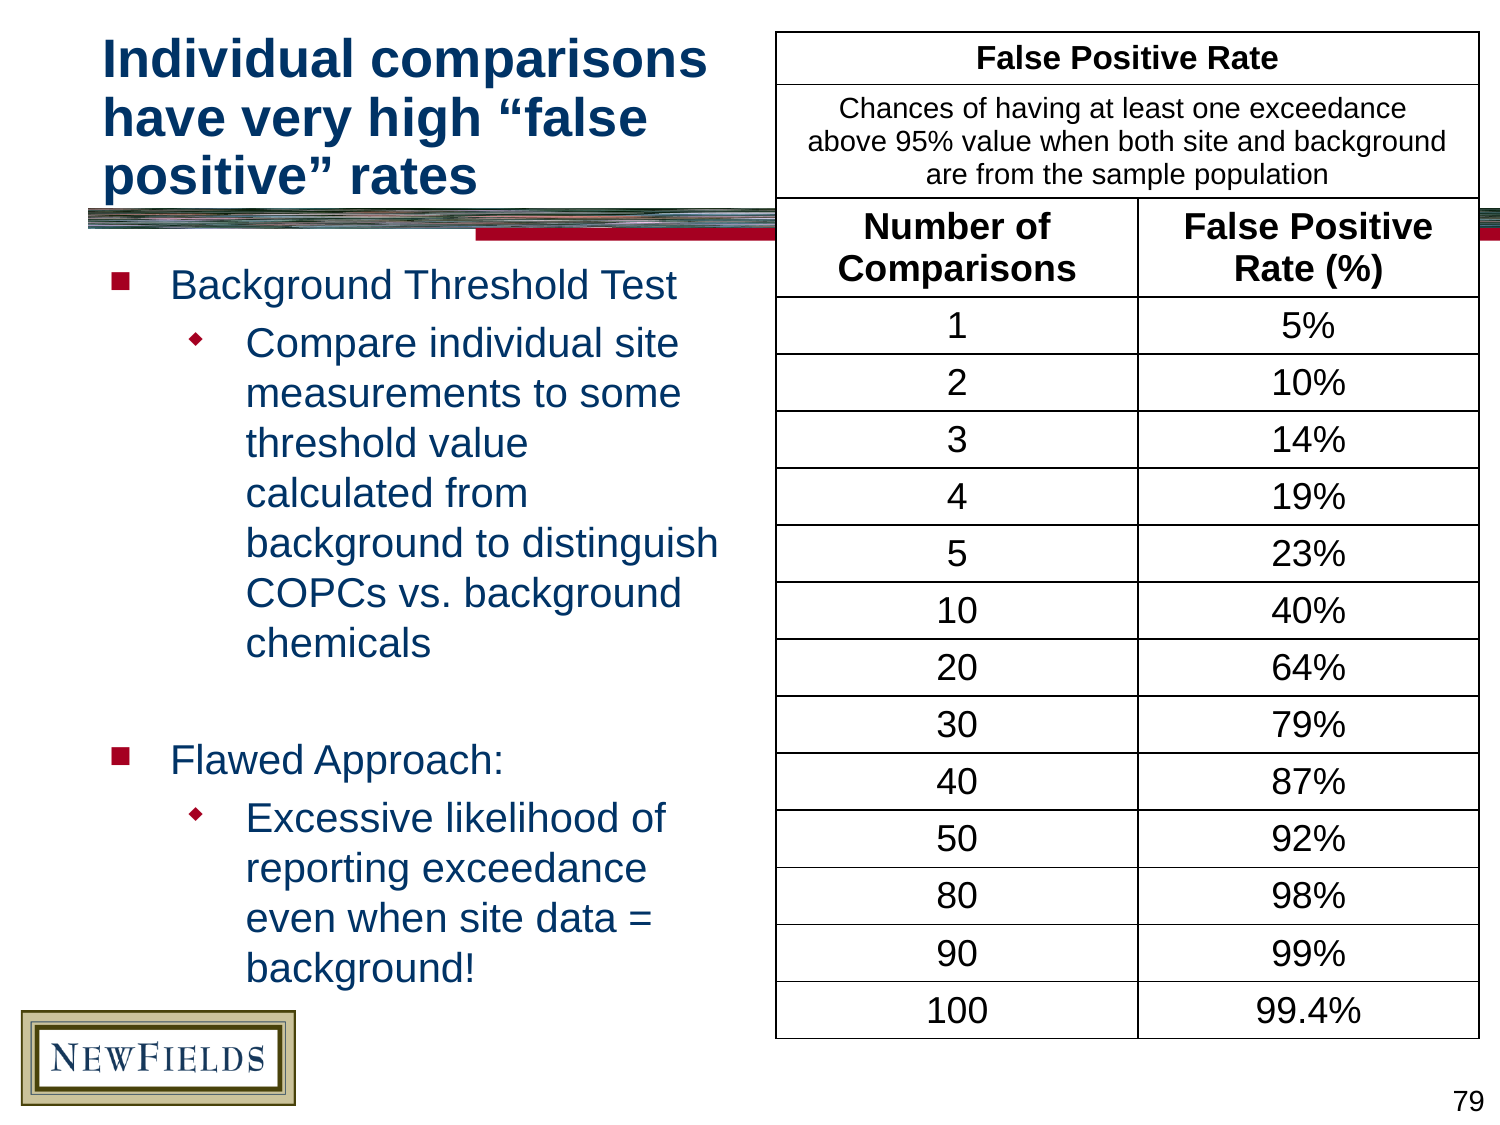

# Individual comparisons have very high “false positive” rates
| False Positive Rate |  |
| --- | --- |
| Chances of having at least one exceedance above 95% value when both site and background are from the sample population |  |
| Number of Comparisons | False Positive Rate (%) |
| 1 | 5% |
| 2 | 10% |
| 3 | 14% |
| 4 | 19% |
| 5 | 23% |
| 10 | 40% |
| 20 | 64% |
| 30 | 79% |
| 40 | 87% |
| 50 | 92% |
| 80 | 98% |
| 90 | 99% |
| 100 | 99.4% |
Background Threshold Test
Compare individual site measurements to some threshold value calculated from background to distinguish COPCs vs. background chemicals

Flawed Approach:
Excessive likelihood of reporting exceedance even when site data = background!
79